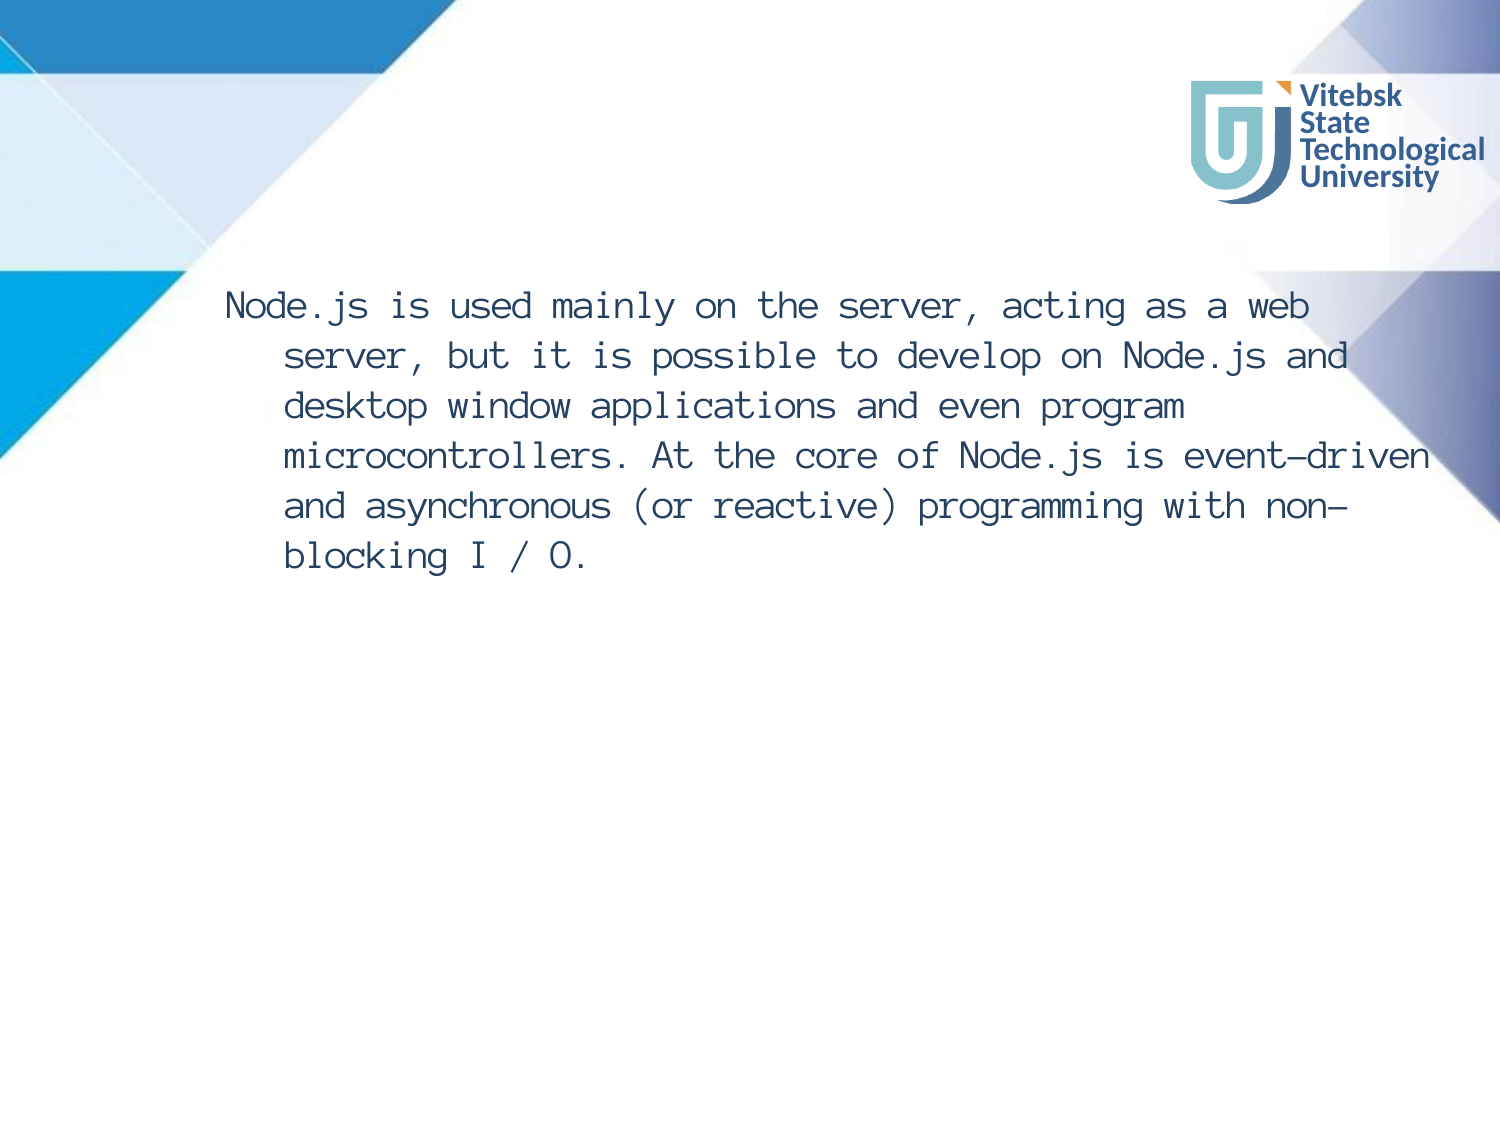

#
Node.js is used mainly on the server, acting as a web server, but it is possible to develop on Node.js and desktop window applications and even program microcontrollers. At the core of Node.js is event-driven and asynchronous (or reactive) programming with non-blocking I / O.